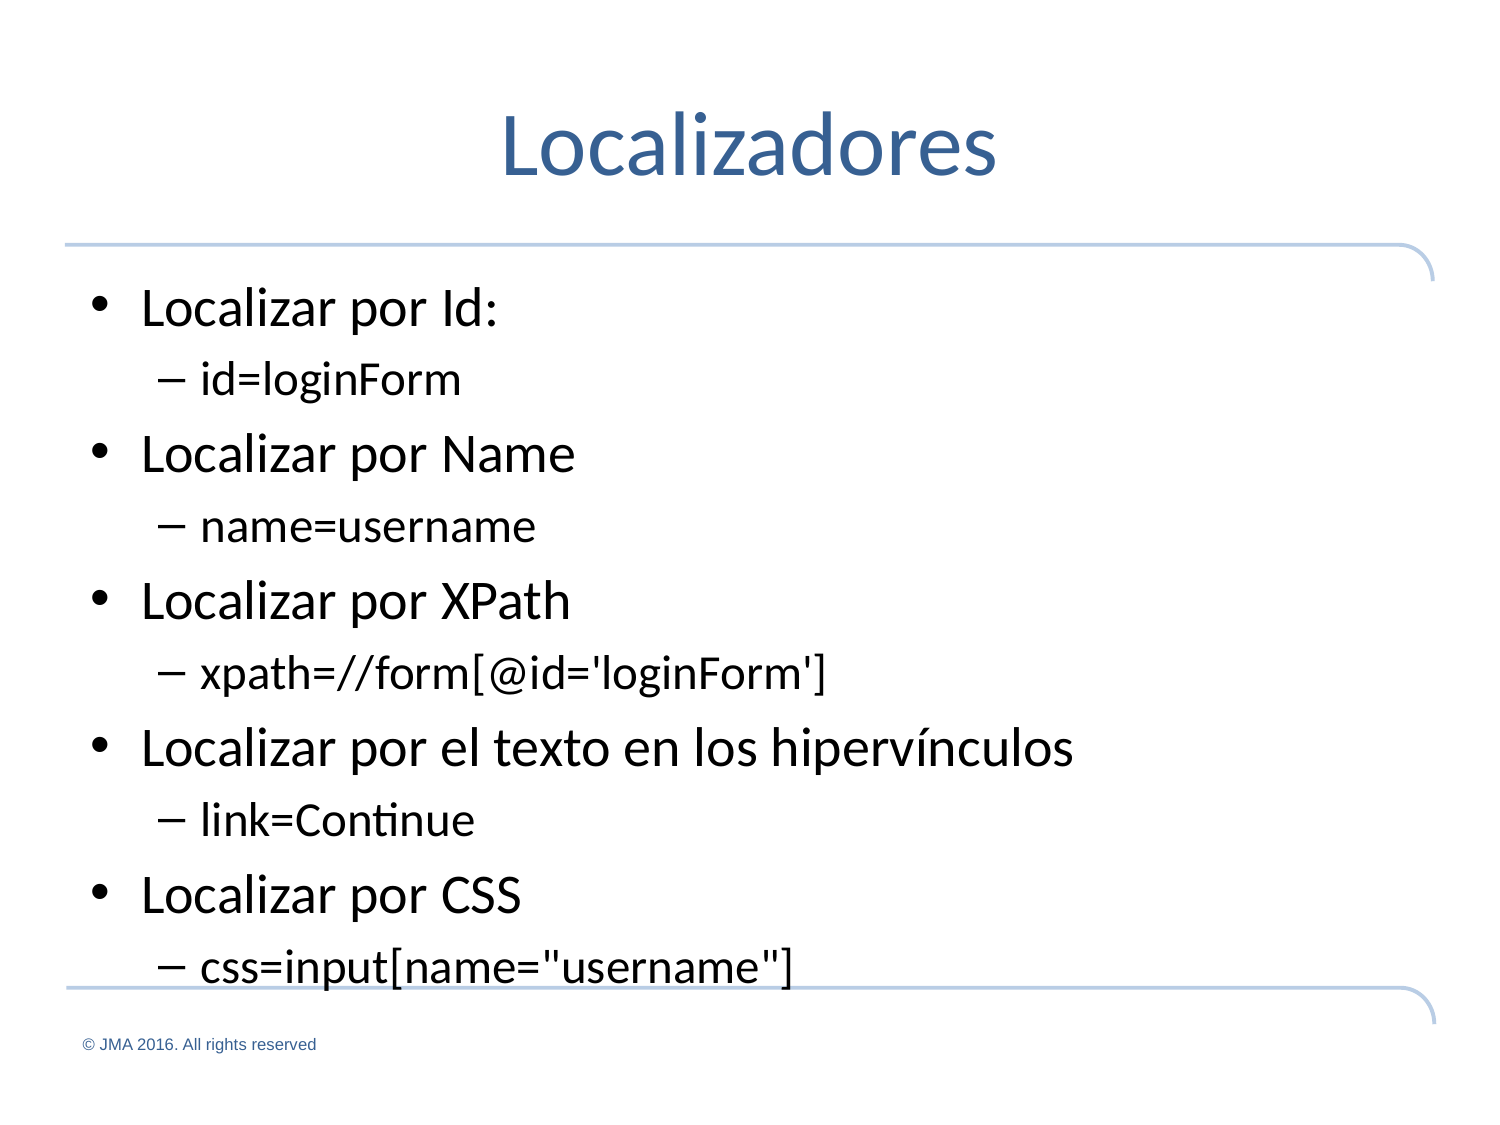

# Localizadores
Localizar por Id:
id=loginForm
Localizar por Name
name=username
Localizar por XPath
xpath=//form[@id='loginForm']
Localizar por el texto en los hipervínculos
link=Continue
Localizar por CSS
css=input[name="username"]